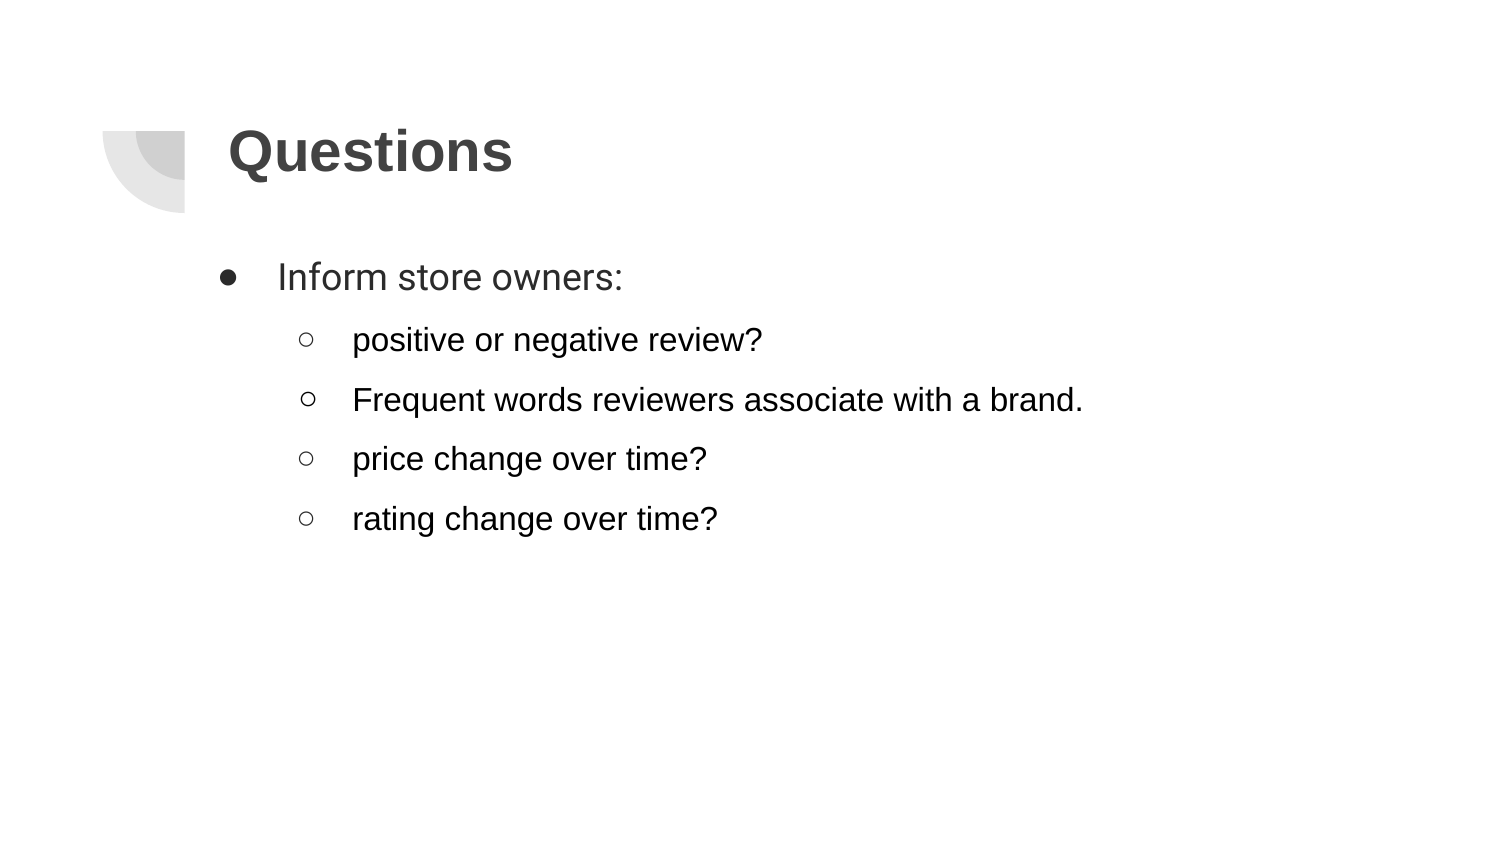

# Questions
Inform store owners:
positive or negative review?
Frequent words reviewers associate with a brand.
price change over time?
rating change over time?